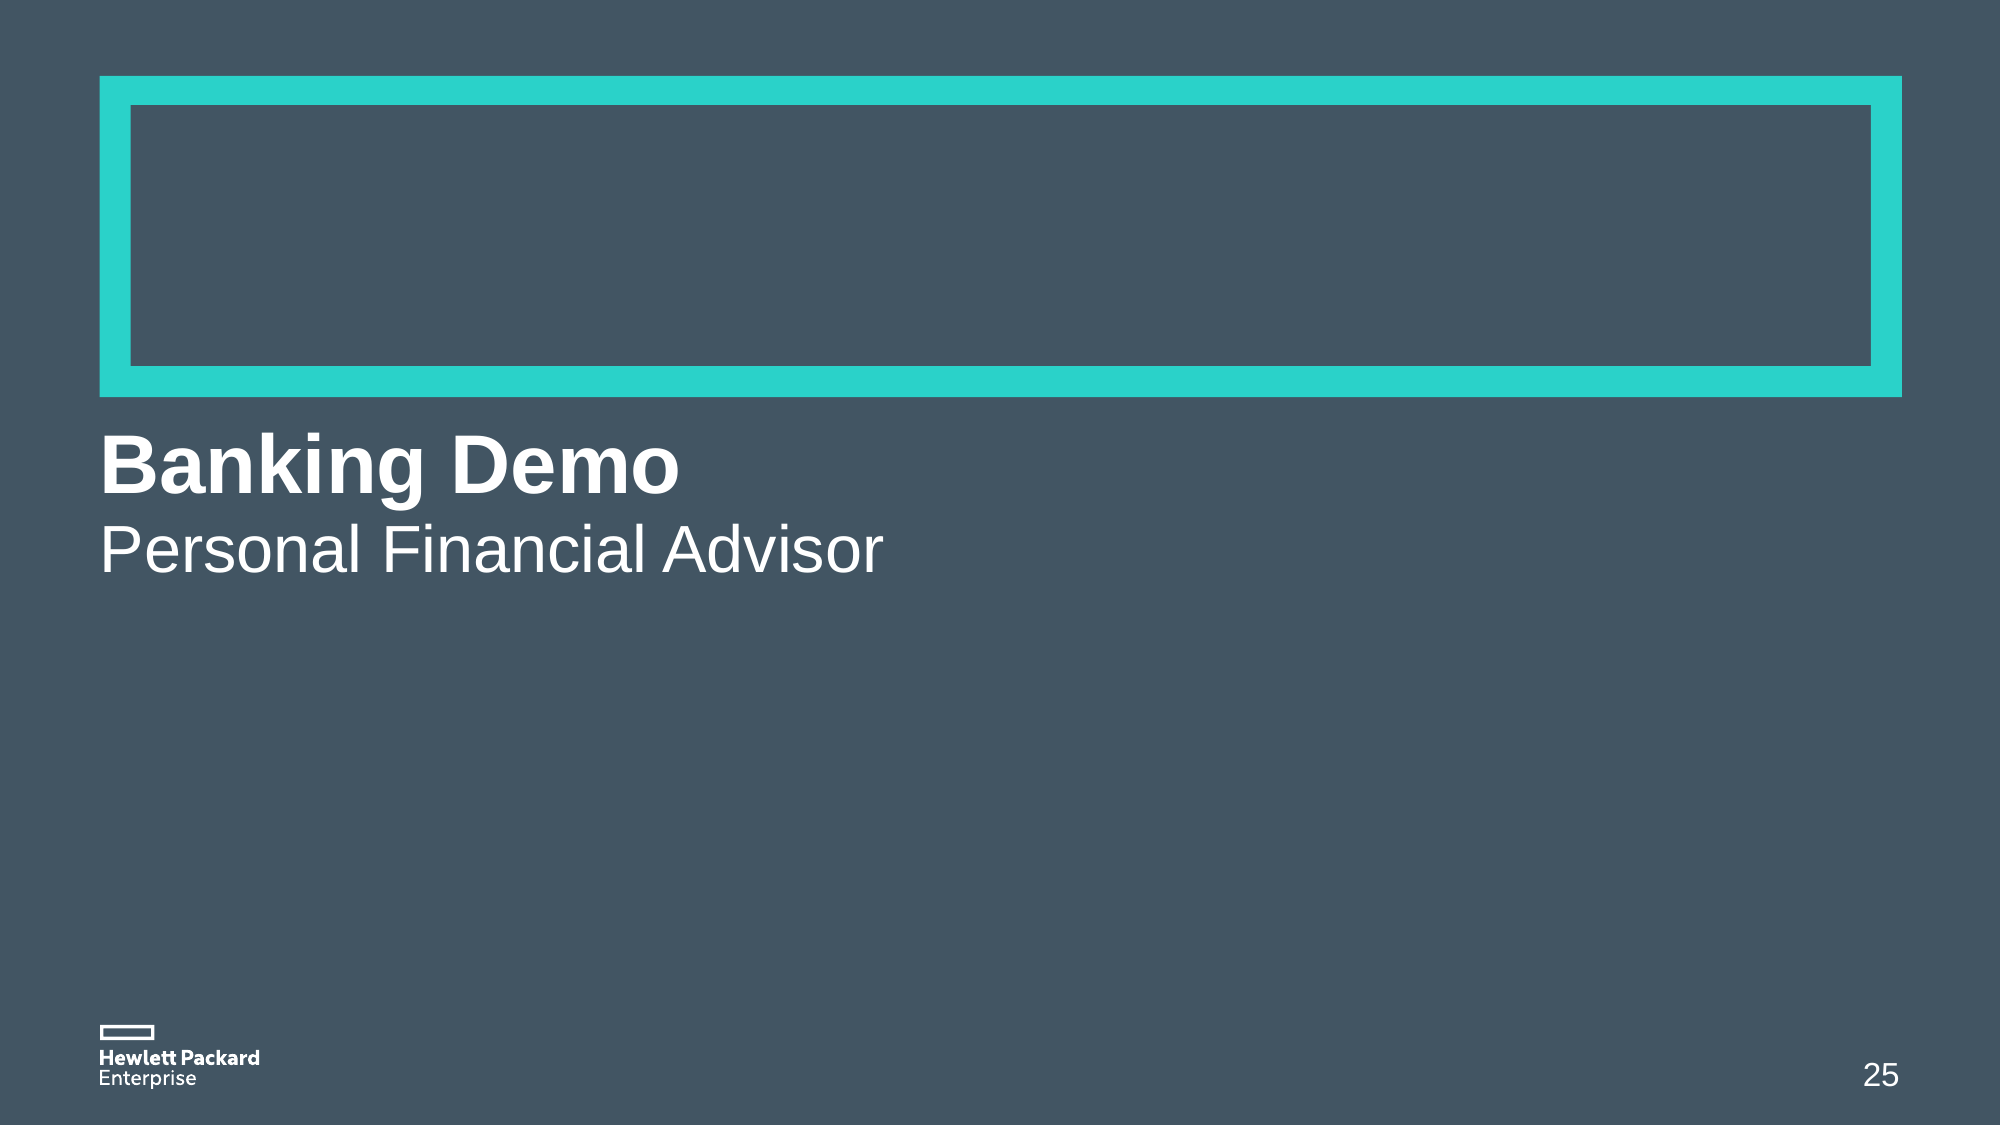

# Banking Demo
Personal Financial Advisor
25